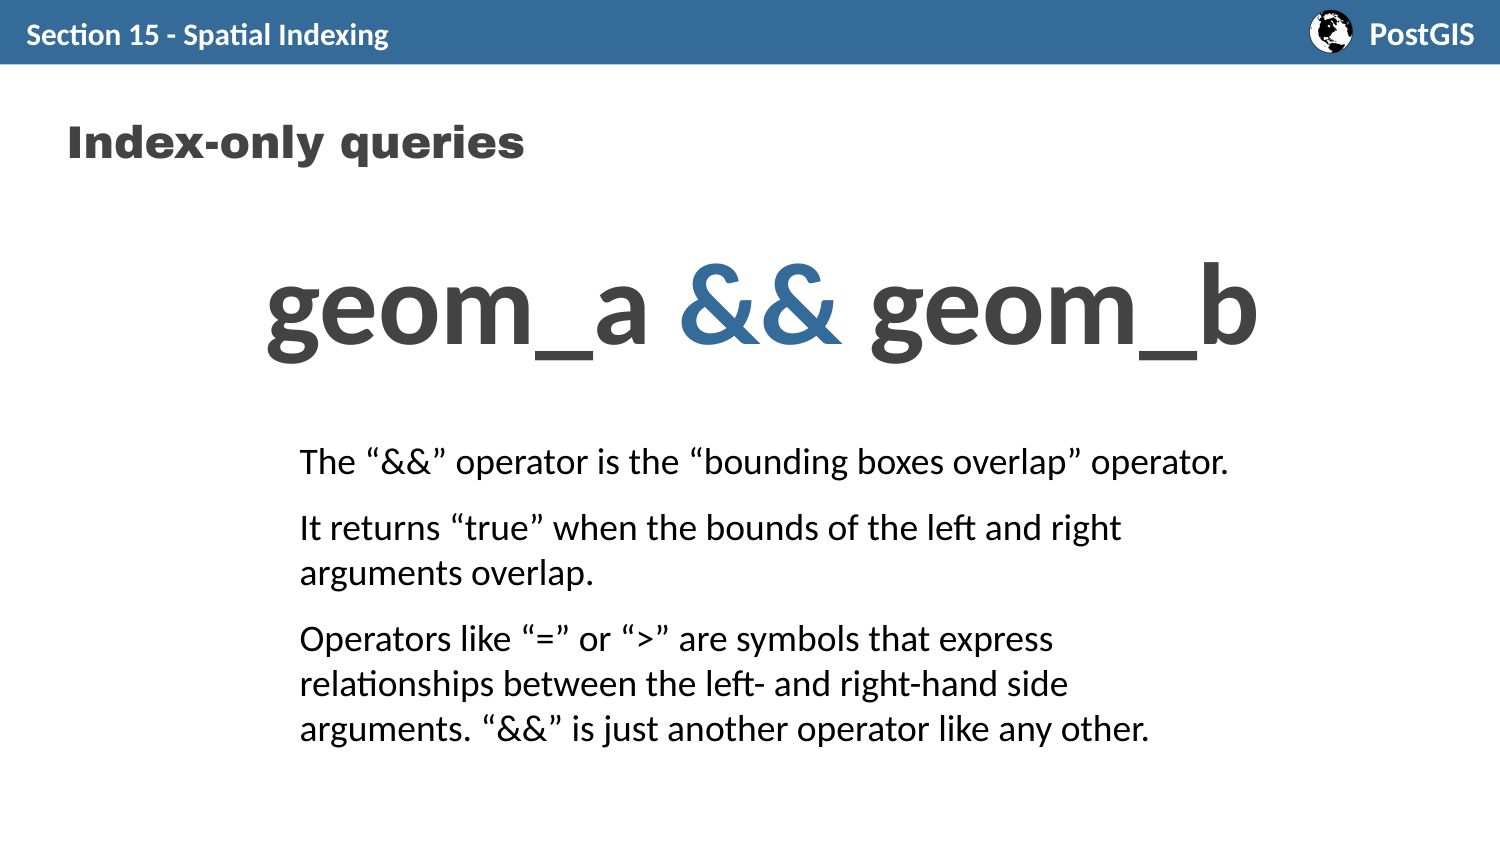

Section 15 - Spatial Indexing
# Index-only queries
 geom_a && geom_b
The “&&” operator is the “bounding boxes overlap” operator.
It returns “true” when the bounds of the left and right arguments overlap.
Operators like “=” or “>” are symbols that express relationships between the left- and right-hand side arguments. “&&” is just another operator like any other.